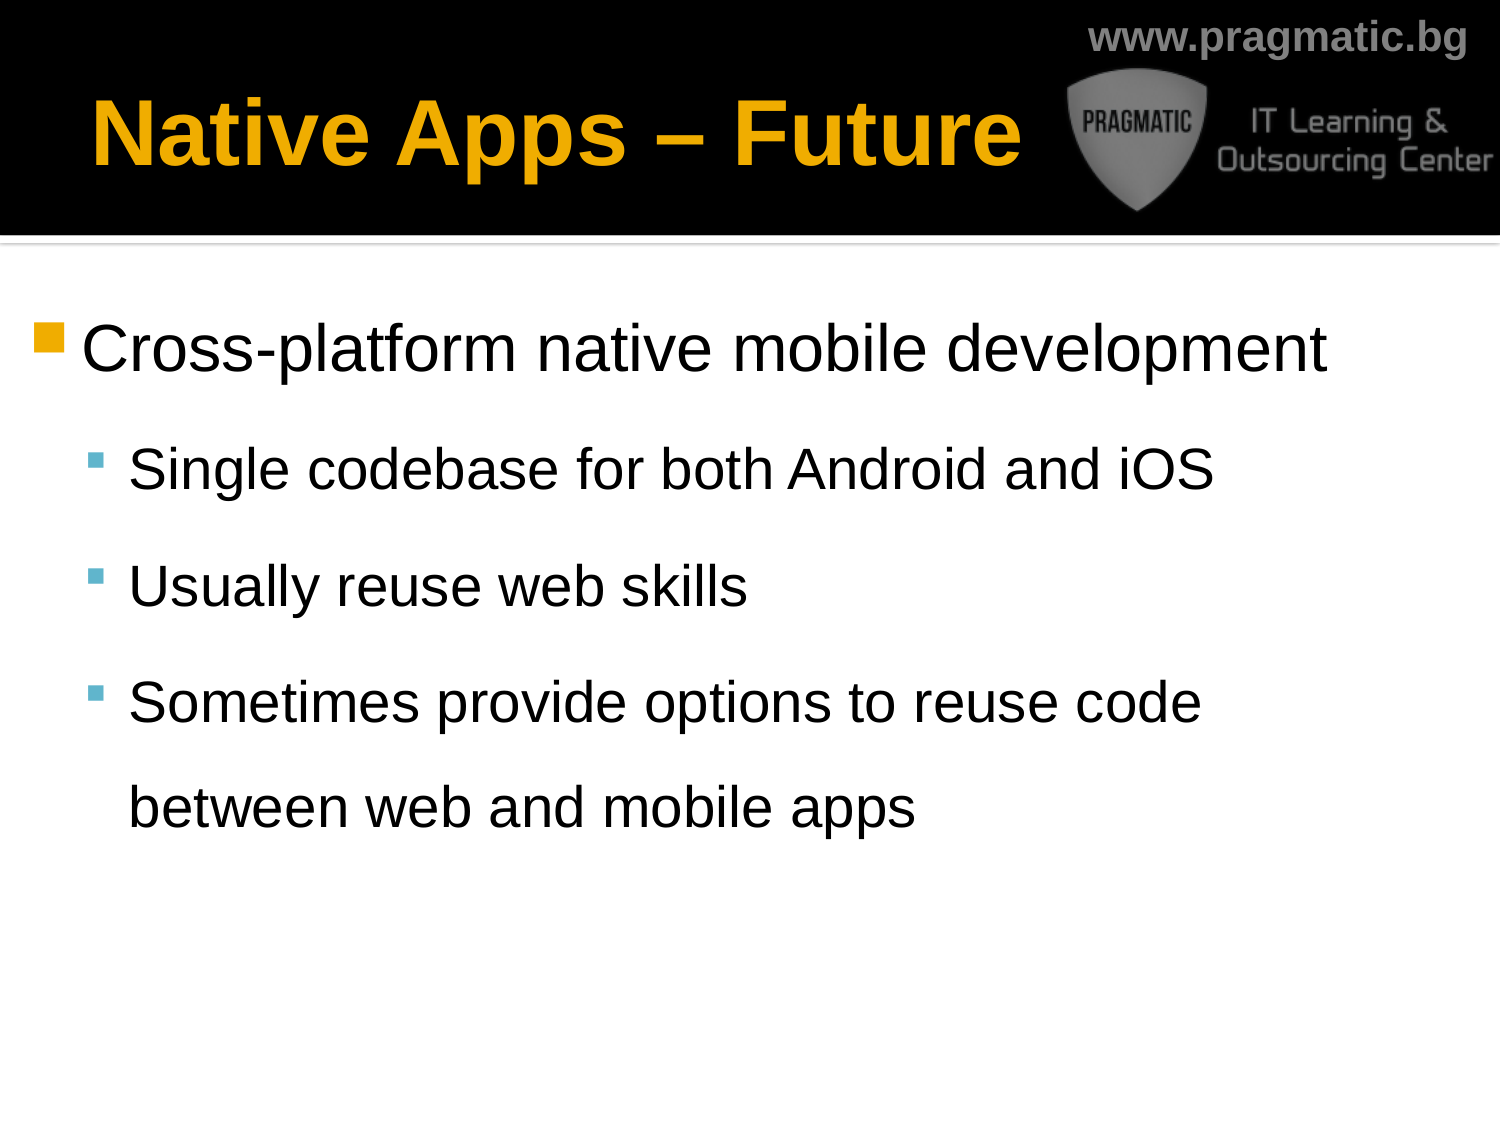

# Native Apps – Future
Cross-platform native mobile development
Single codebase for both Android and iOS
Usually reuse web skills
Sometimes provide options to reuse code between web and mobile apps